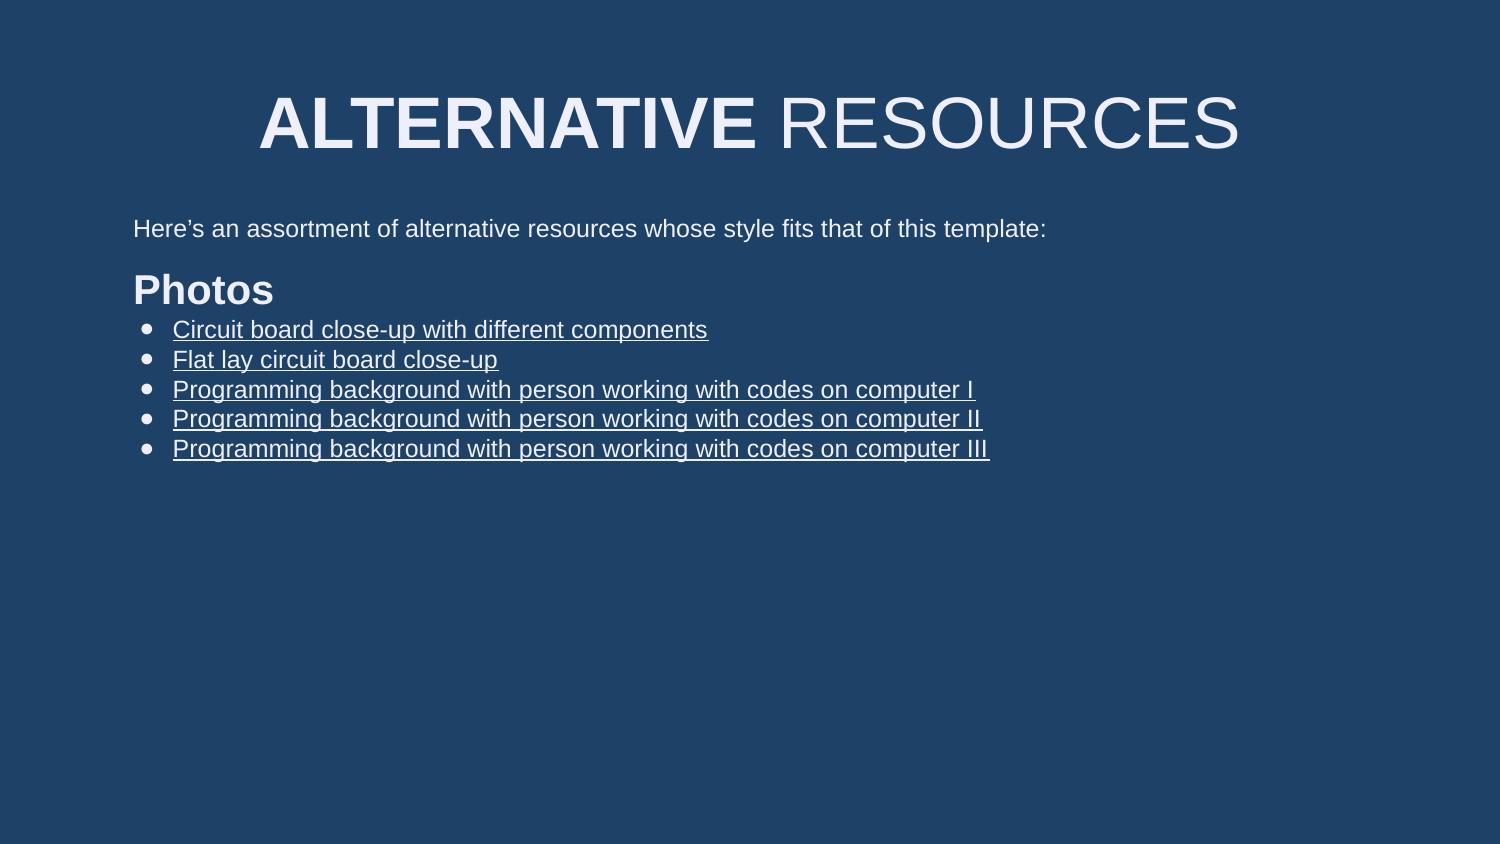

# ALTERNATIVE RESOURCES
Here’s an assortment of alternative resources whose style fits that of this template:
Photos
Circuit board close-up with different components
Flat lay circuit board close-up
Programming background with person working with codes on computer I
Programming background with person working with codes on computer II
Programming background with person working with codes on computer III